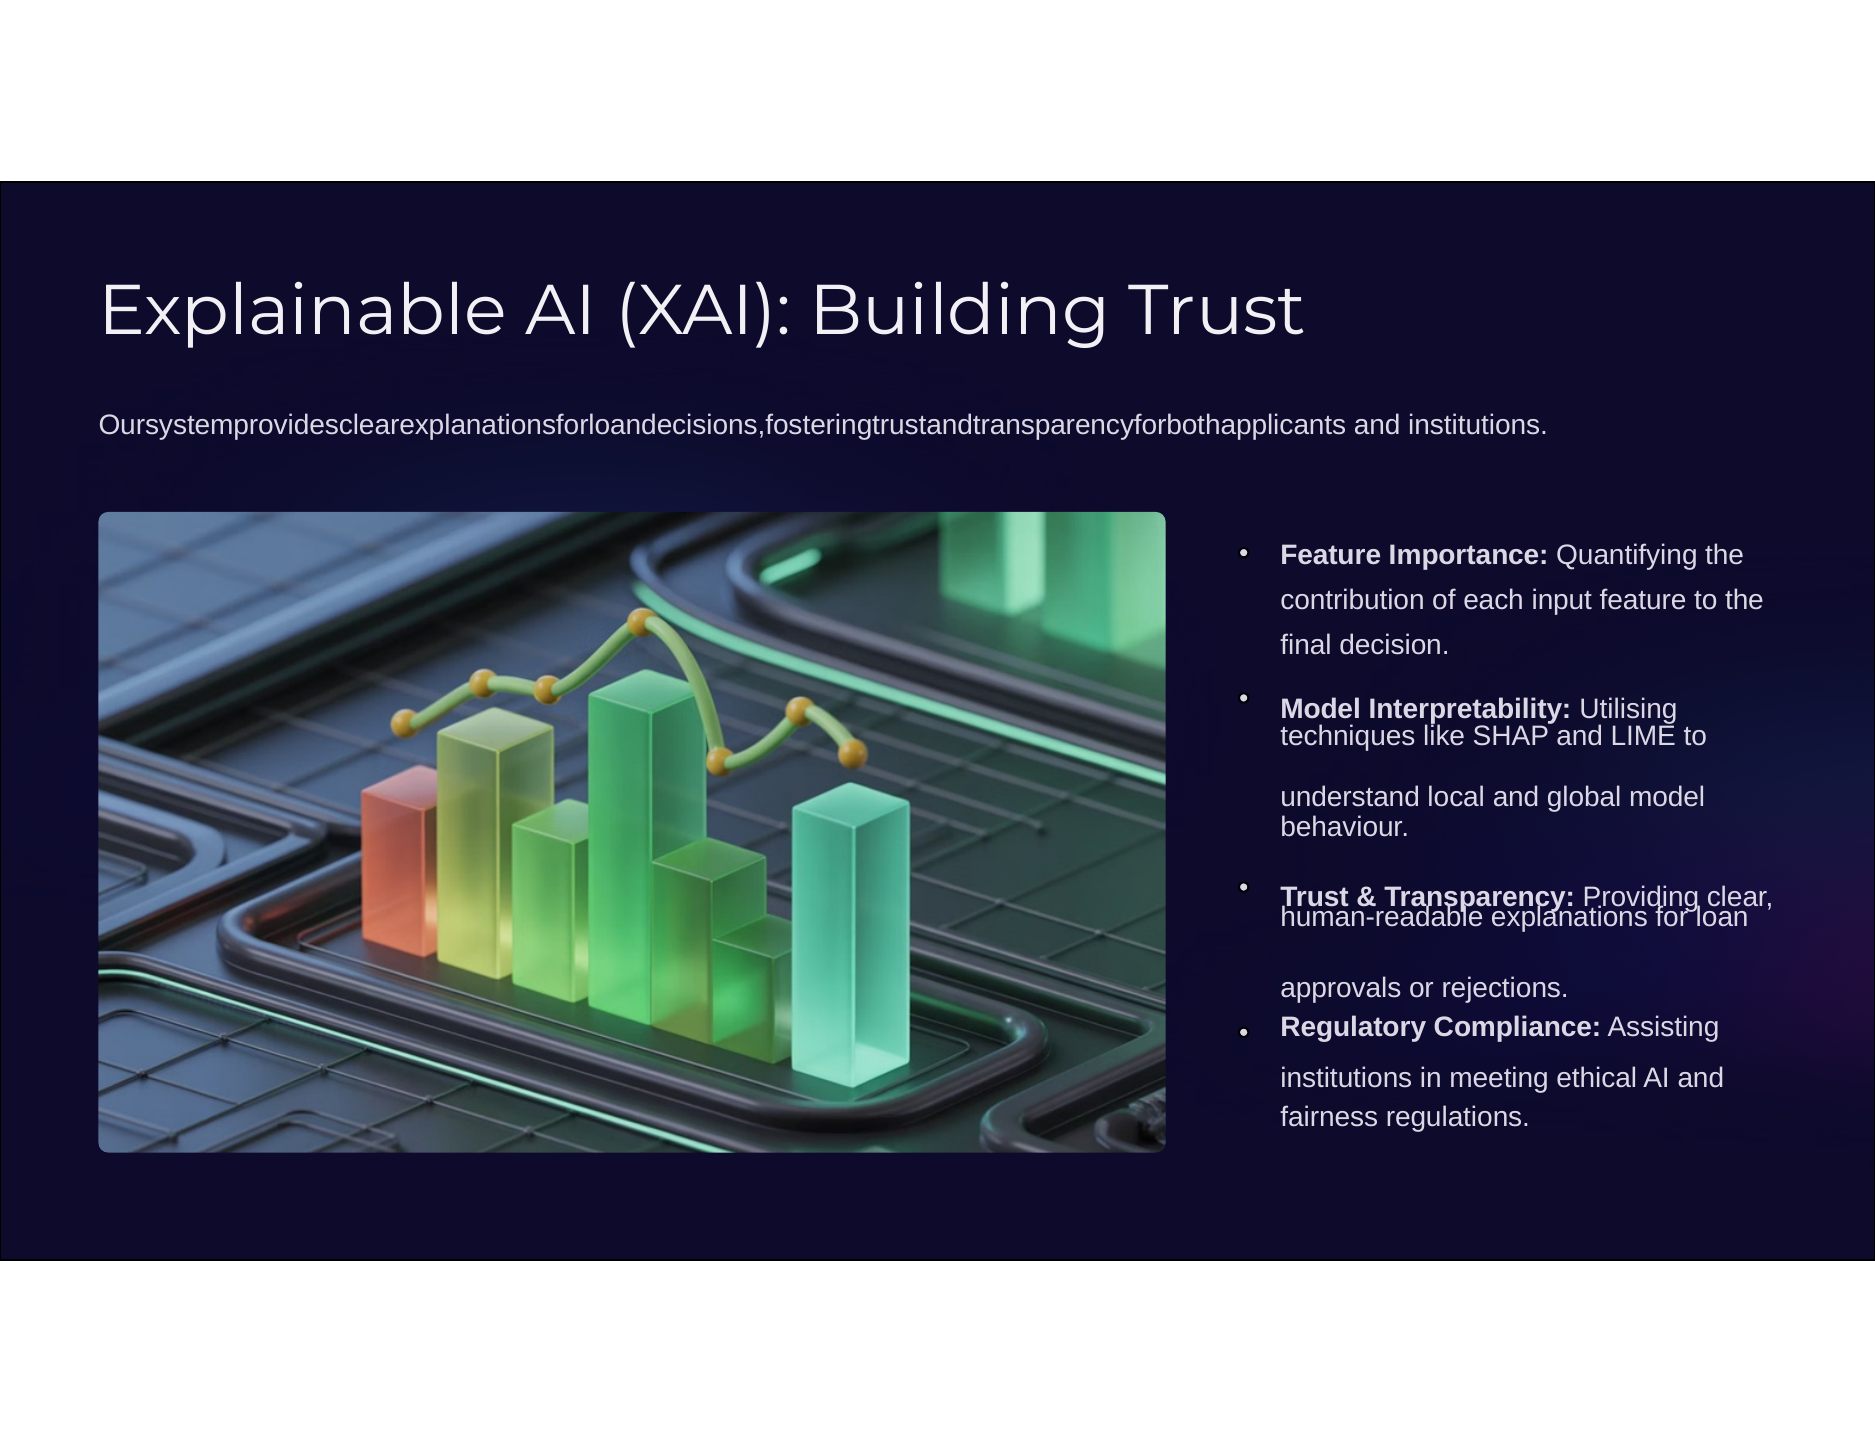

Explainable AI (XAI): Building Trust

Oursystemprovidesclearexplanationsforloandecisions,fosteringtrustandtransparencyforbothapplicants and institutions.

Feature Importance: Quantifying the contribution of each input feature to the final decision.
Model Interpretability: Utilising
techniques like SHAP and LIME to
understand local and global model
behaviour.
Trust & Transparency: Providing clear,
human-readable explanations for loan
approvals or rejections.
Regulatory Compliance: Assisting
institutions in meeting ethical AI and
fairness regulations.